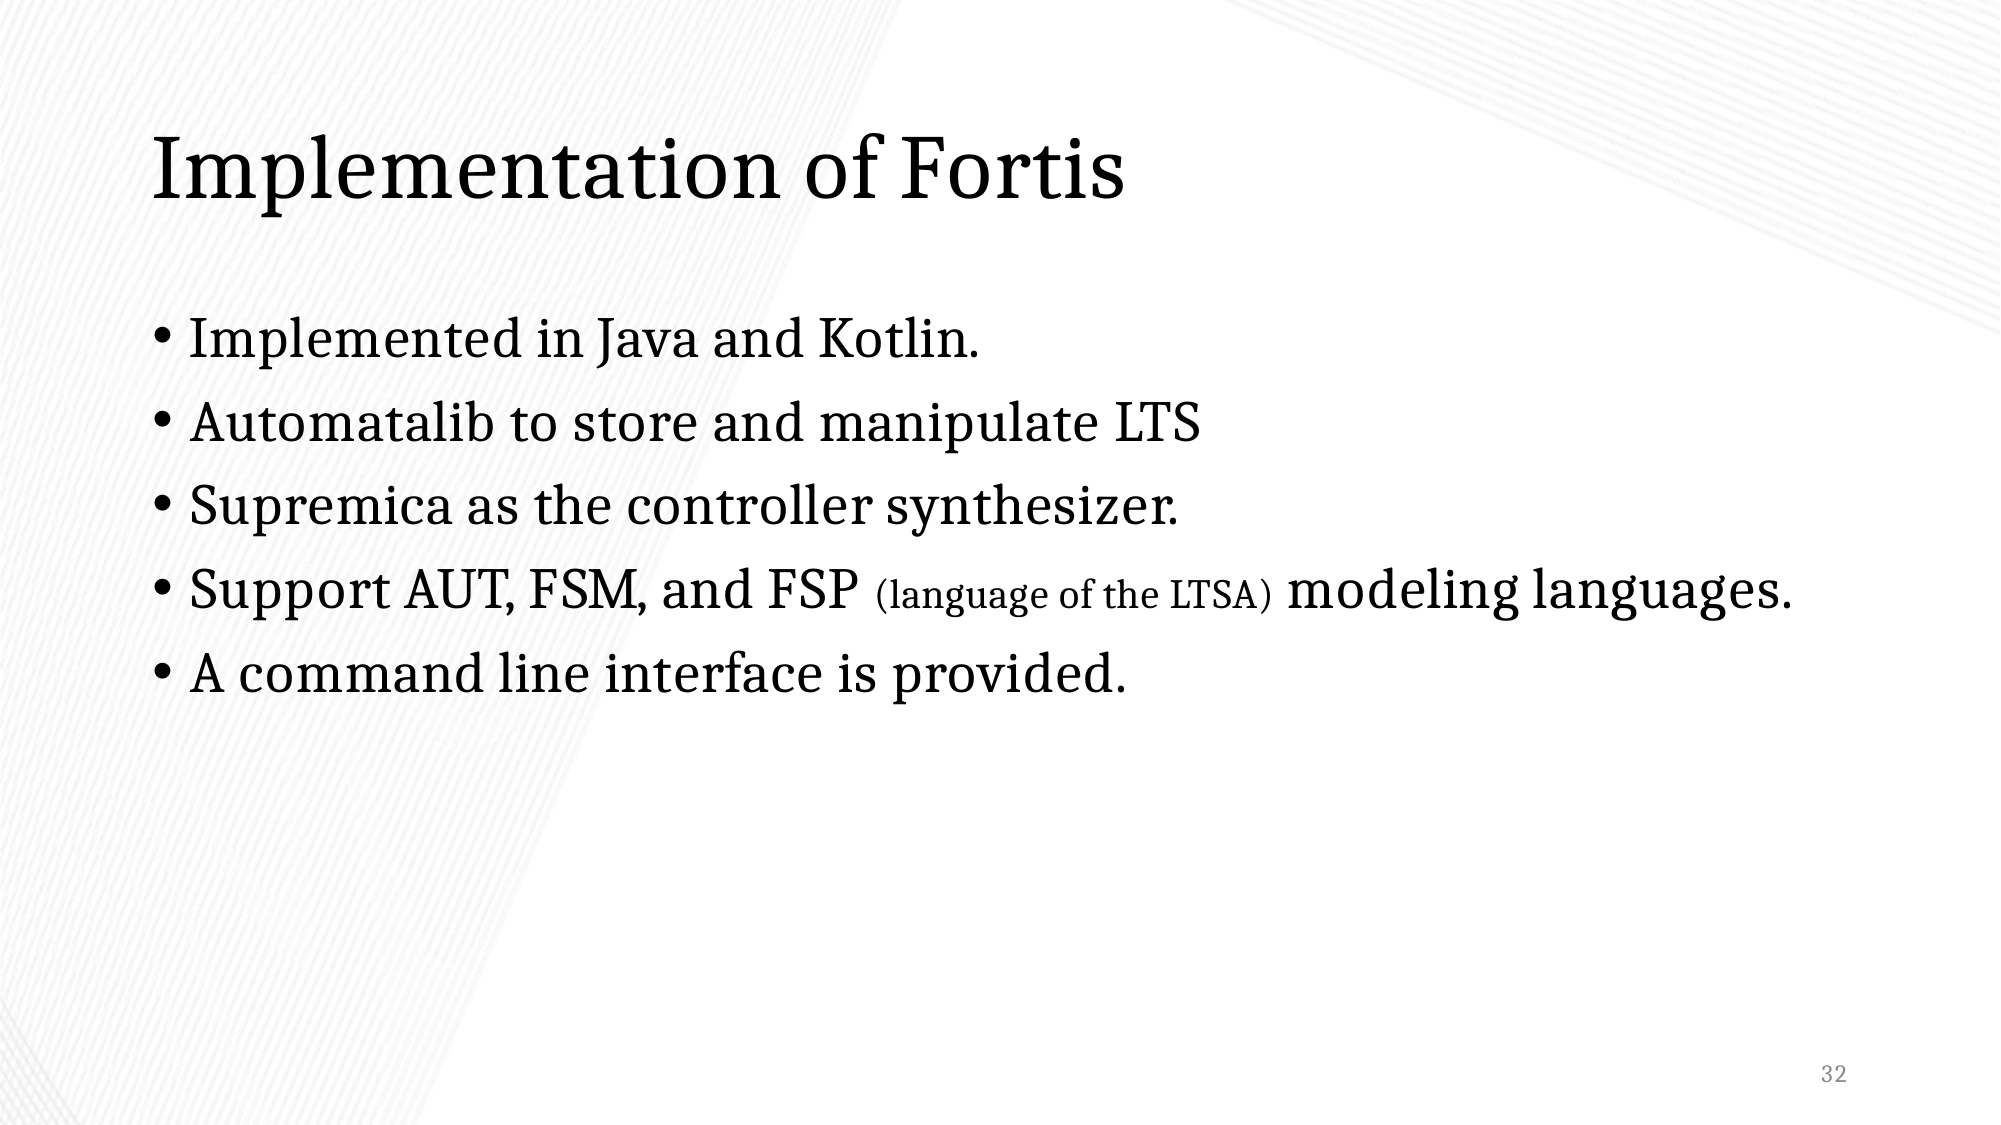

# Implementation of Fortis
Implemented in Java and Kotlin.
Automatalib to store and manipulate LTS
Supremica as the controller synthesizer.
Support AUT, FSM, and FSP (language of the LTSA) modeling languages.
A command line interface is provided.
32